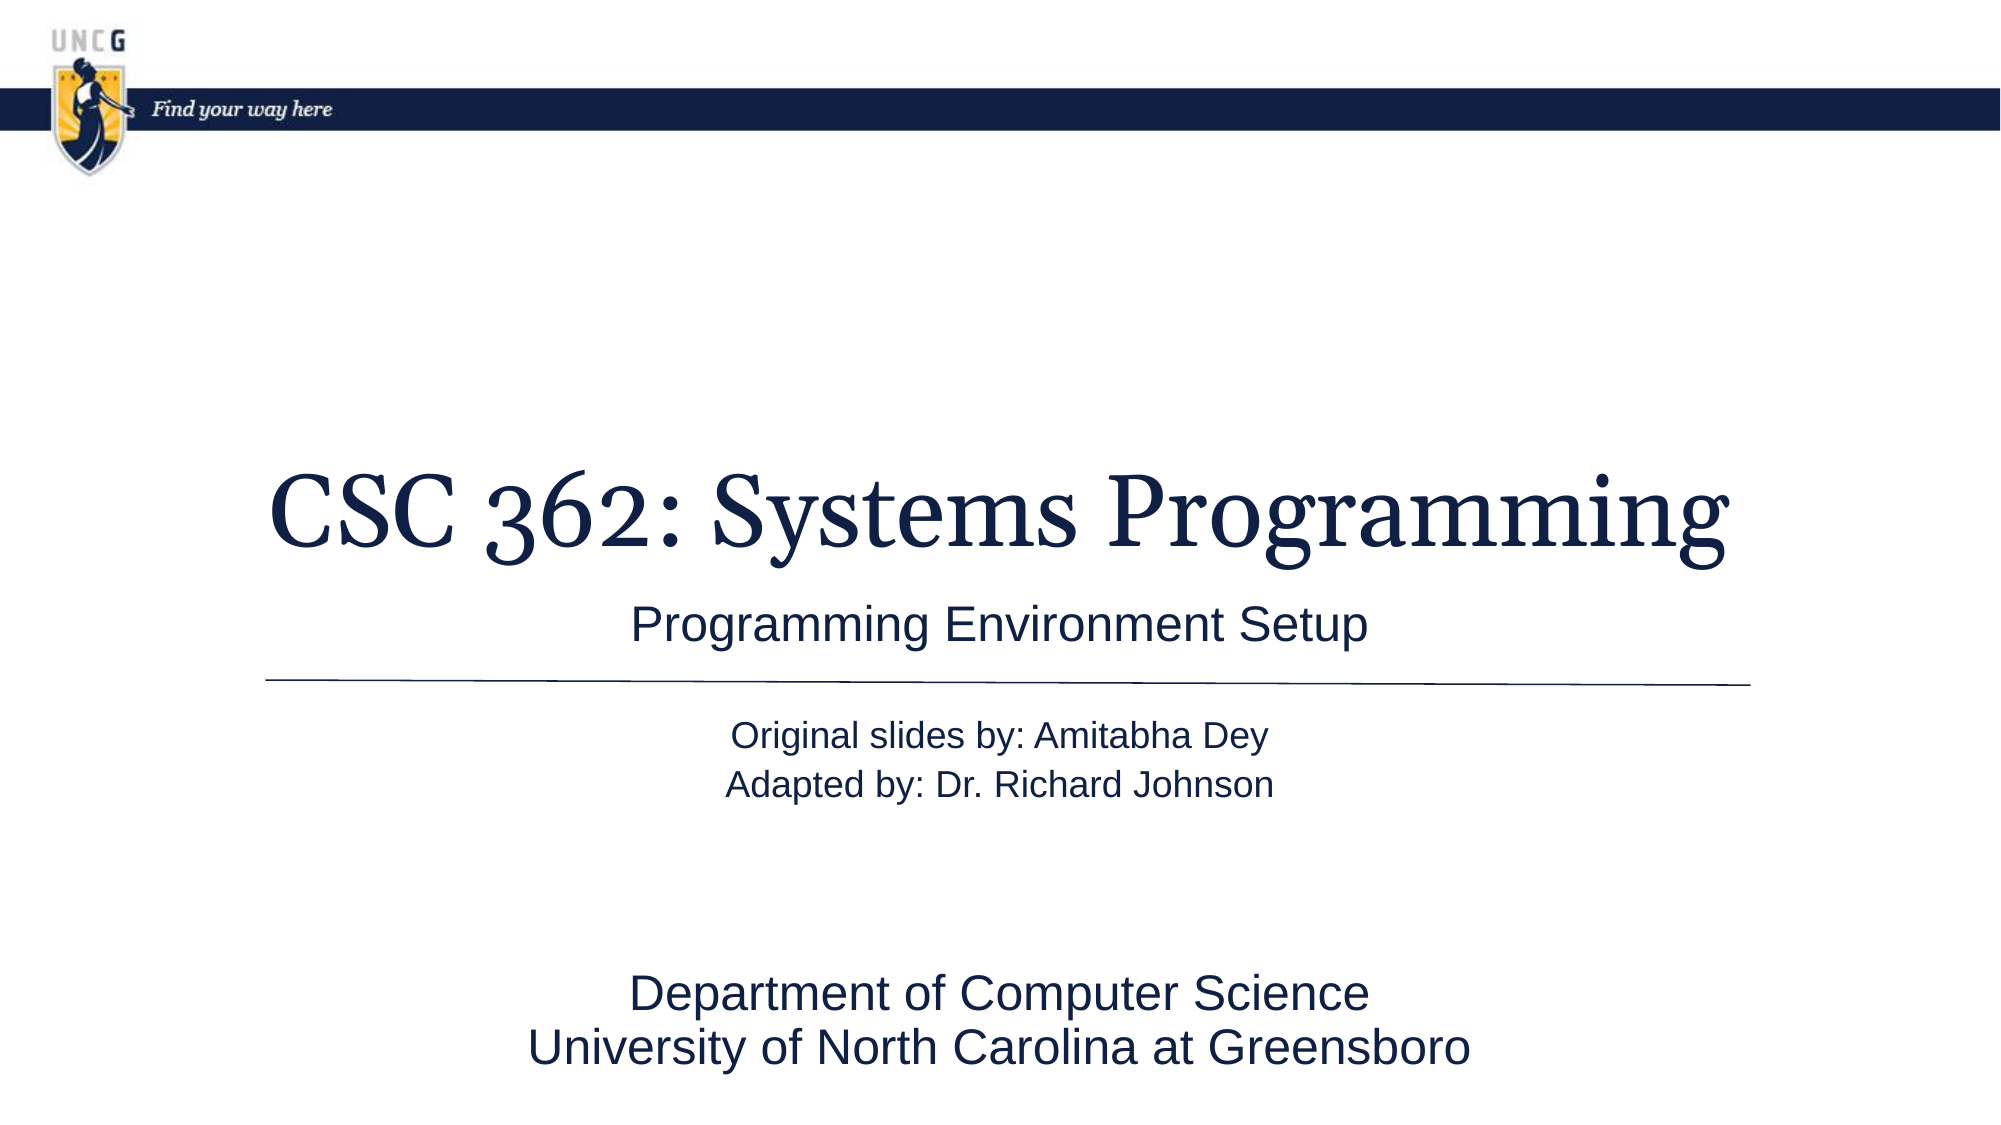

# CSC 362: Systems Programming
Programming Environment Setup

Original slides by: Amitabha Dey
Adapted by: Dr. Richard Johnson

Department of Computer Science
University of North Carolina at Greensboro